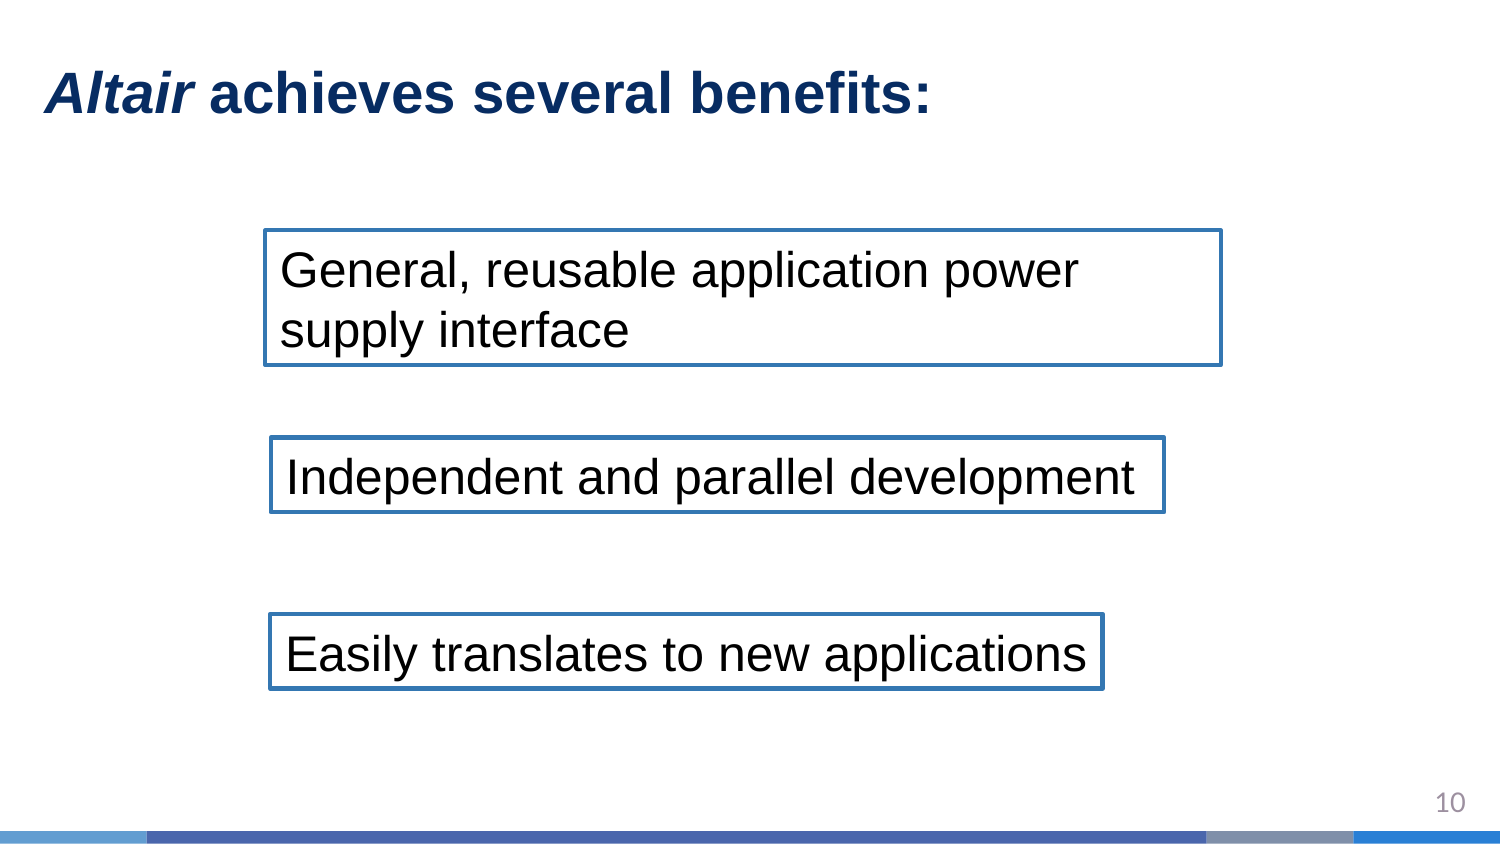

Altair achieves several benefits:
General, reusable application power supply interface
Independent and parallel development
Easily translates to new applications
10